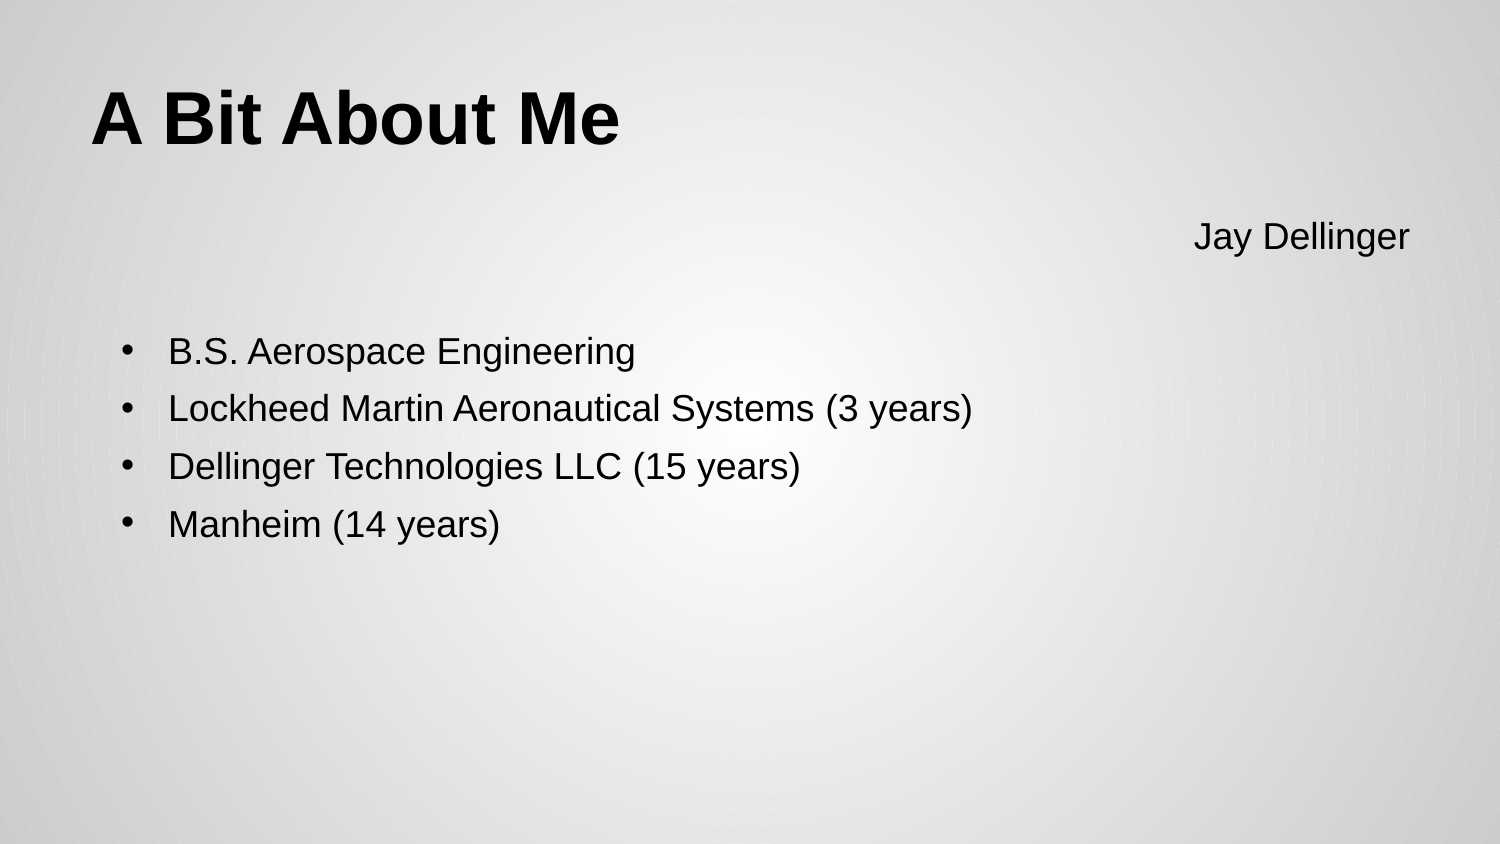

# A Bit About Me
Jay Dellinger

B.S. Aerospace Engineering
Lockheed Martin Aeronautical Systems (3 years)
Dellinger Technologies LLC (15 years)
Manheim (14 years)